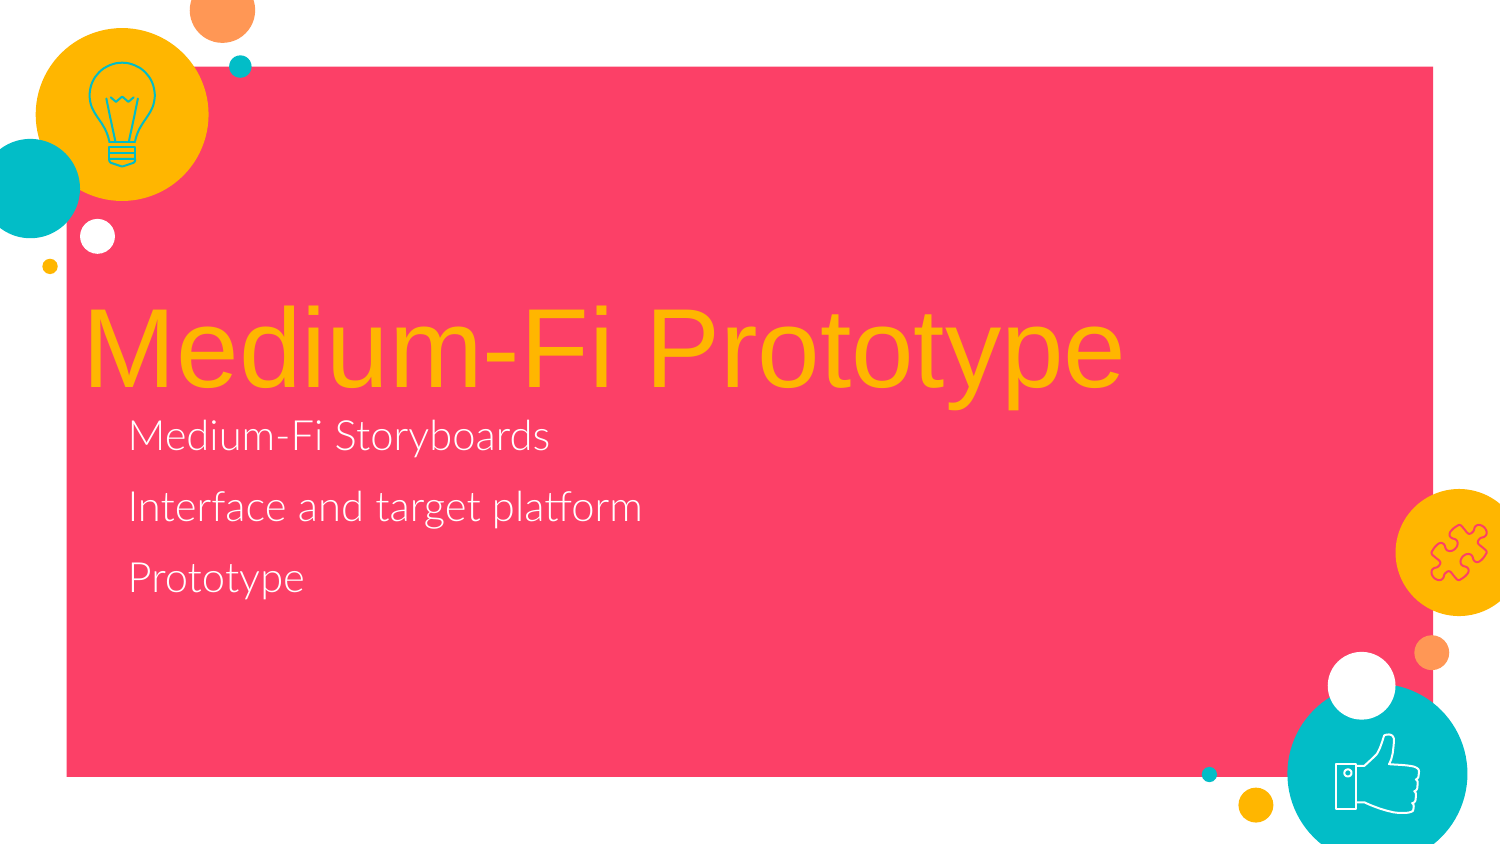

Medium-Fi Prototype
Medium-Fi Storyboards
Interface and target platform
Prototype